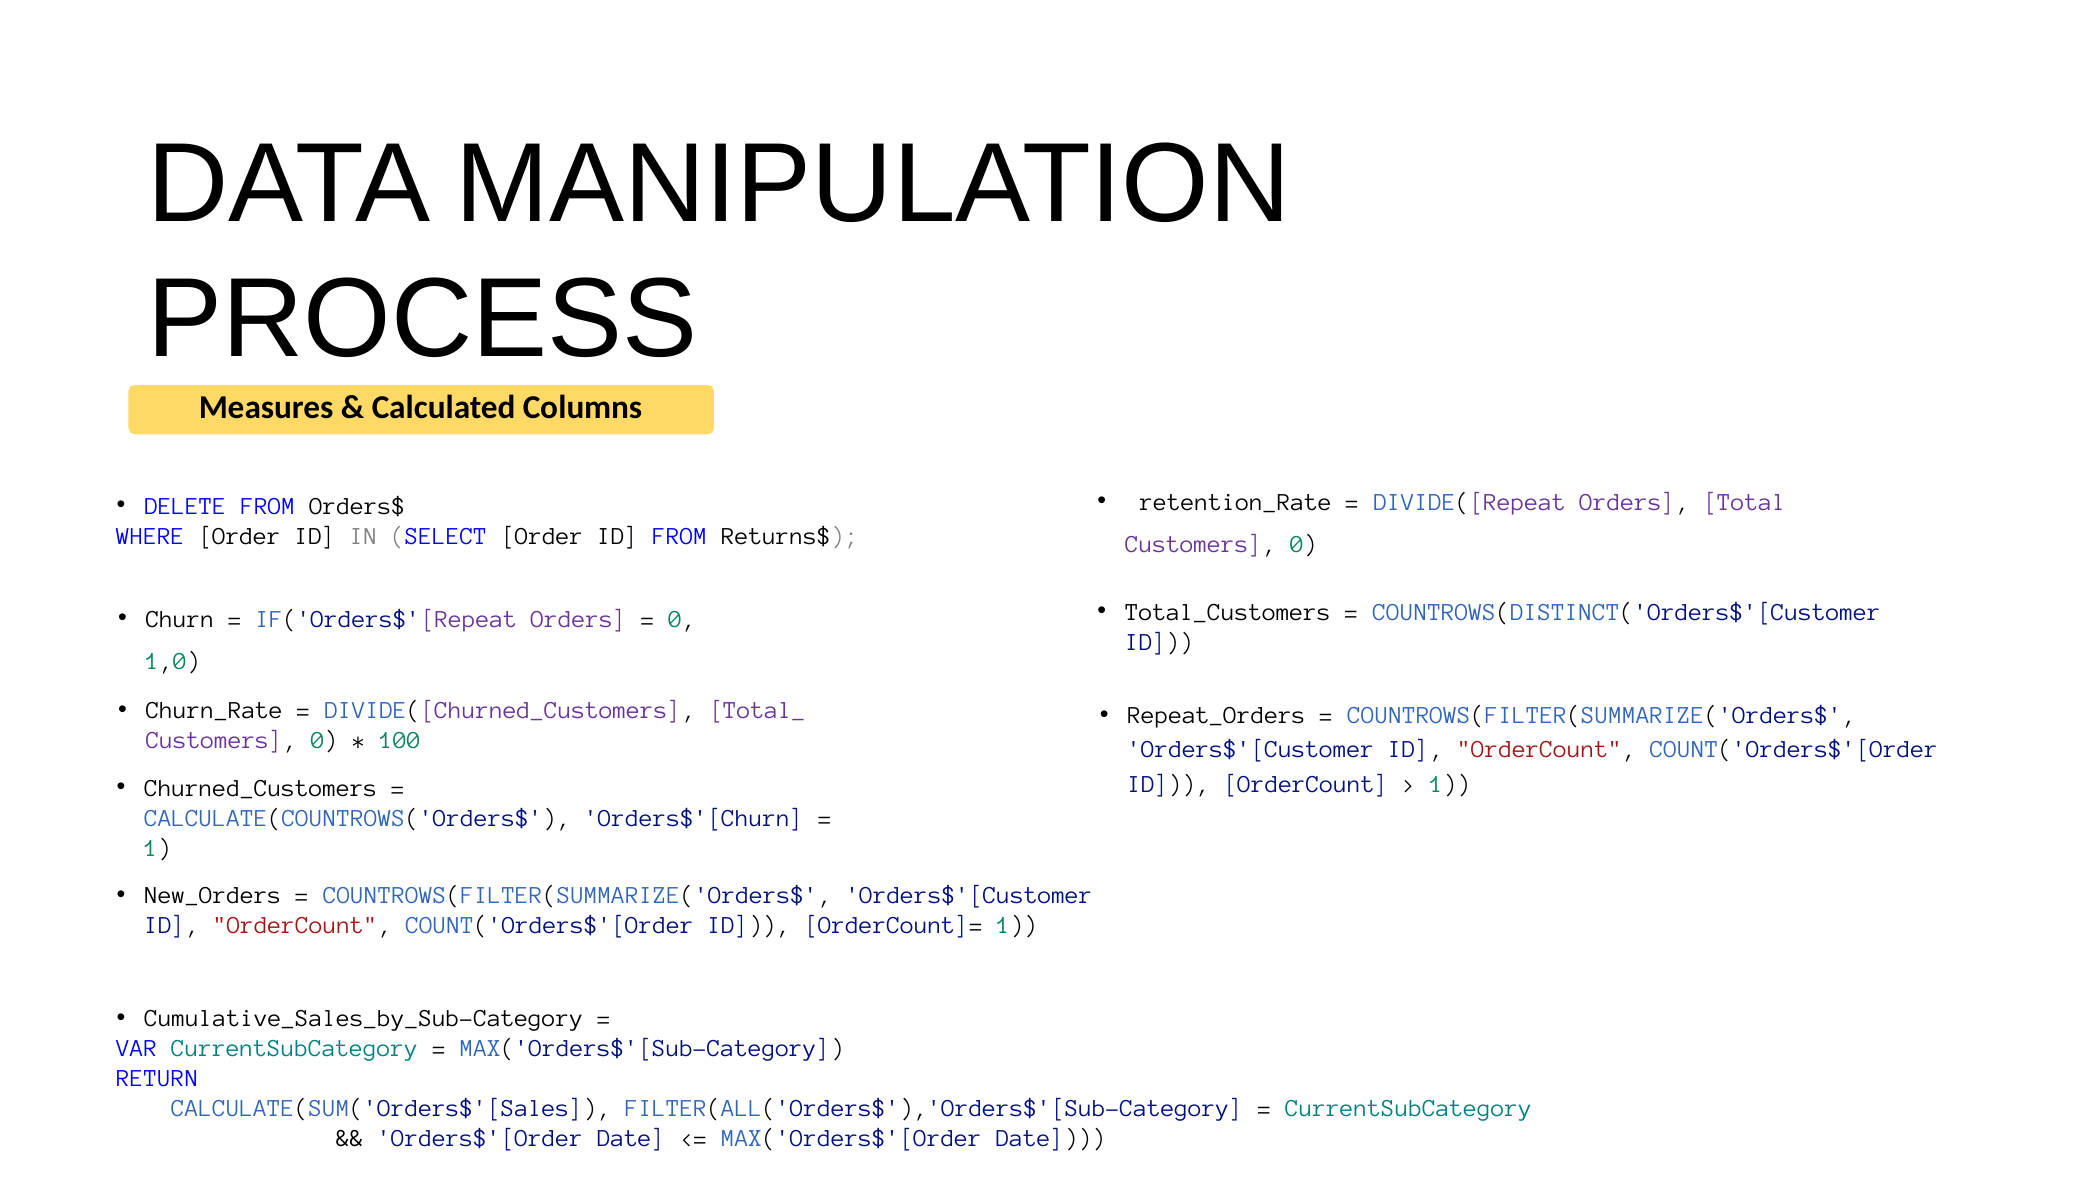

# DATA MANIPULATION PROCESS
Measures & Calculated Columns

Aretention_Rate = DIVIDE([Repeat Orders], [Total Customers], 0)Order Value (AOV)
DELETE FROM Orders$
WHERE [Order ID] IN (SELECT [Order ID] FROM Returns$);
Total_Customers = COUNTROWS(DISTINCT('Orders$'[Customer ID]))
Churn = IF('Orders$'[Repeat Orders] = 0, 1,0)Order Value (AOV)
Churn_Rate = DIVIDE([Churned_Customers], [Total_ Customers], 0) * 100
Repeat_Orders = COUNTROWS(FILTER(SUMMARIZE('Orders$', 'Orders$'[Customer ID], "OrderCount", COUNT('Orders$'[Order ID])), [OrderCount] > 1))
Churned_Customers = CALCULATE(COUNTROWS('Orders$'), 'Orders$'[Churn] = 1)
New_Orders = COUNTROWS(FILTER(SUMMARIZE('Orders$', 'Orders$'[Customer ID], "OrderCount", COUNT('Orders$'[Order ID])), [OrderCount]= 1))Order Value (AOV)
Cumulative_Sales_by_Sub-Category =
VAR CurrentSubCategory = MAX('Orders$'[Sub-Category])
RETURN
    CALCULATE(SUM('Orders$'[Sales]), FILTER(ALL('Orders$'),'Orders$'[Sub-Category] = CurrentSubCategory
                && 'Orders$'[Order Date] <= MAX('Orders$'[Order Date])))